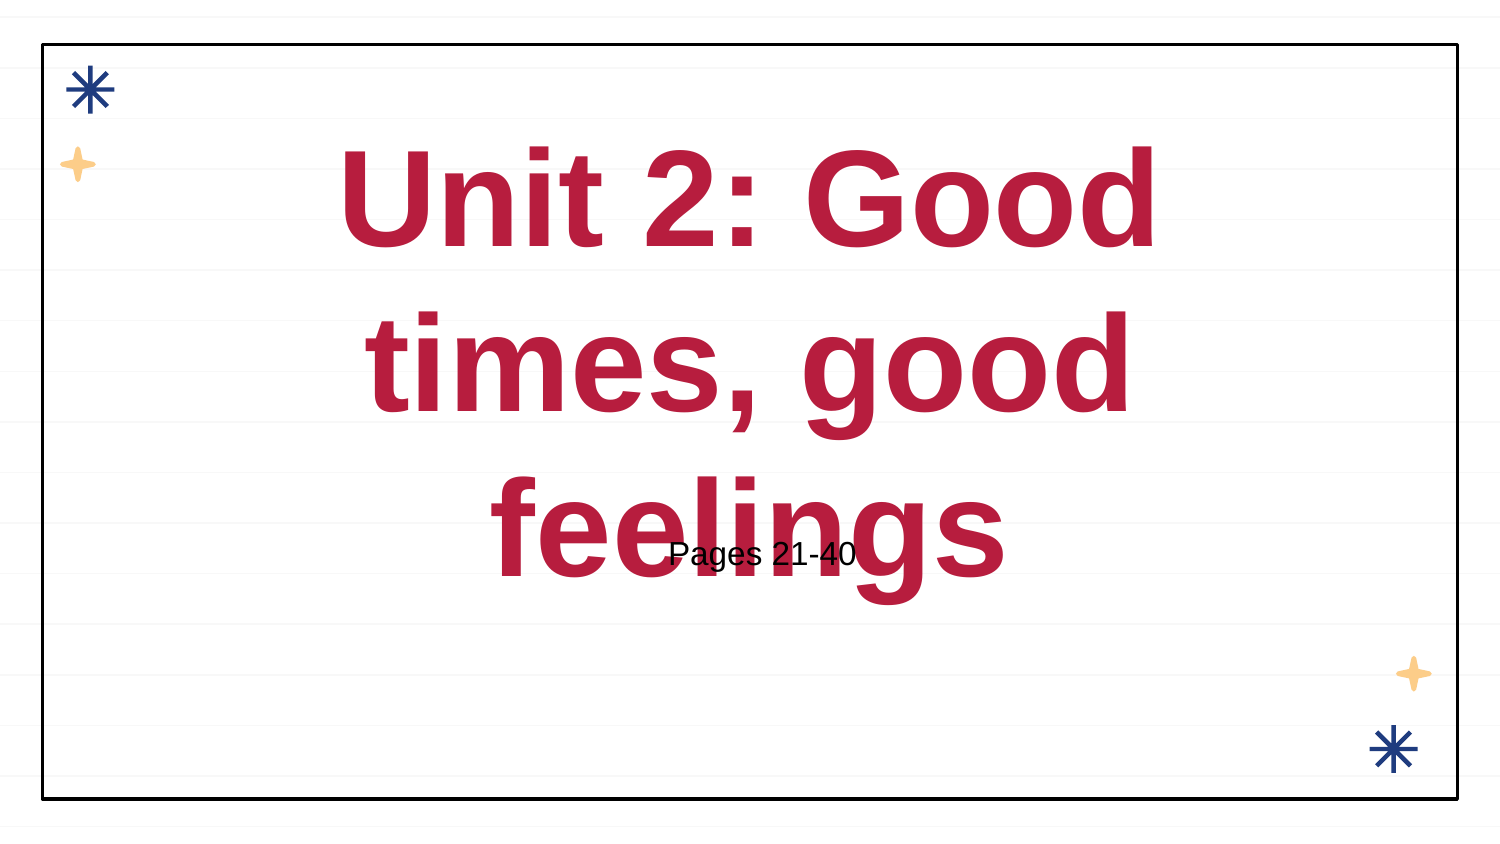

# Unit 2: Good times, good feelings
Pages 21-40